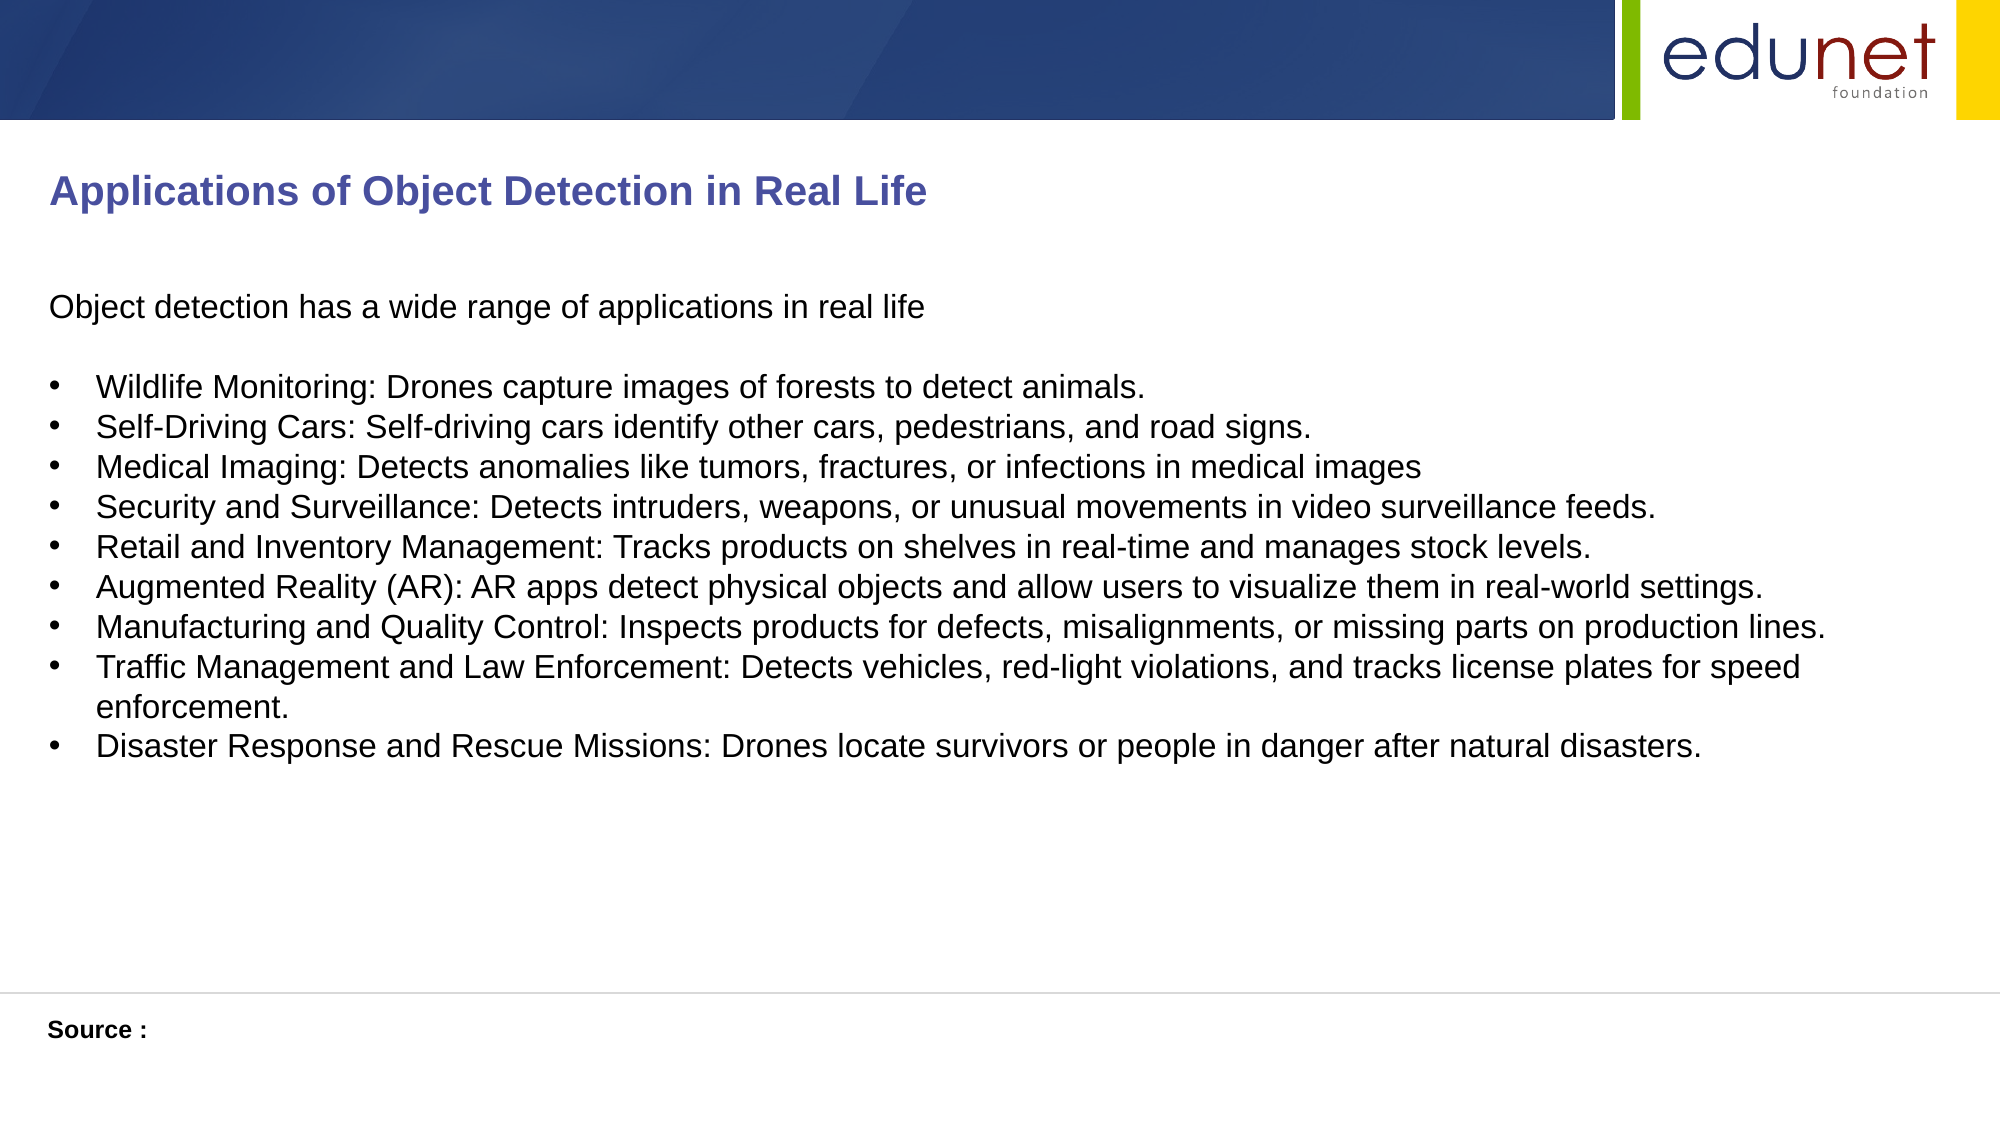

Applications of Object Detection in Real Life

Object detection has a wide range of applications in real life

Wildlife Monitoring: Drones capture images of forests to detect animals.
Self-Driving Cars: Self-driving cars identify other cars, pedestrians, and road signs.
Medical Imaging: Detects anomalies like tumors, fractures, or infections in medical images
Security and Surveillance: Detects intruders, weapons, or unusual movements in video surveillance feeds.
Retail and Inventory Management: Tracks products on shelves in real-time and manages stock levels.
Augmented Reality (AR): AR apps detect physical objects and allow users to visualize them in real-world settings.
Manufacturing and Quality Control: Inspects products for defects, misalignments, or missing parts on production lines.
Traffic Management and Law Enforcement: Detects vehicles, red-light violations, and tracks license plates for speed enforcement.
Disaster Response and Rescue Missions: Drones locate survivors or people in danger after natural disasters.

Source :